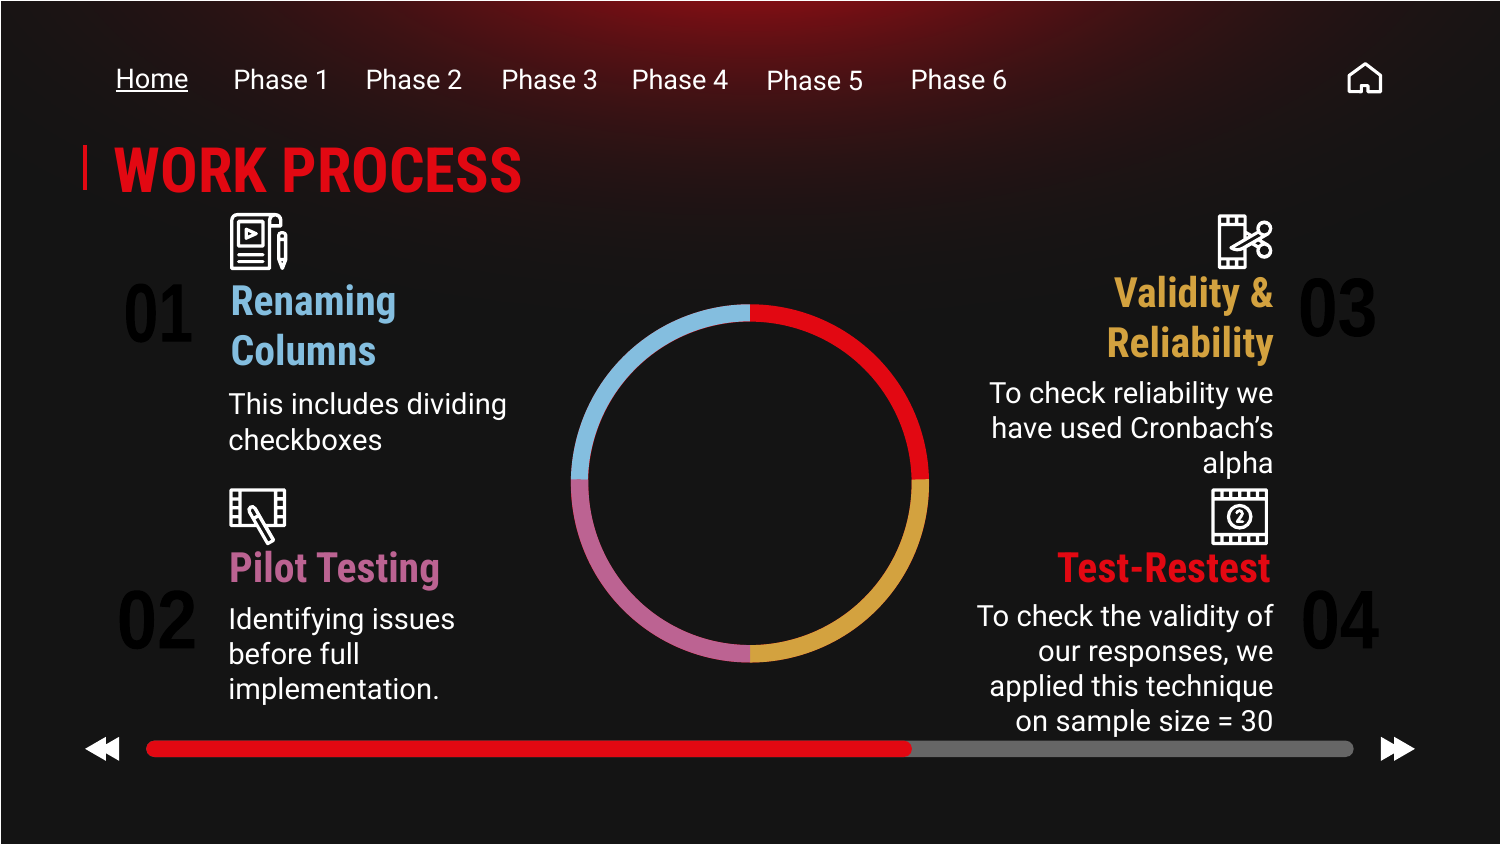

Home
Phase 1
Phase 2
Phase 3
Phase 5
Phase 4
Phase 6

# WORK PROCESS
Conclusions

03
01
Validity & Reliability
Renaming Columns

This includes dividing checkboxes
To check reliability we have used Cronbach’s alpha

Pilot Testing
Test-Restest
02
04
Identifying issues before full implementation.
To check the validity of our responses, we applied this technique on sample size = 30

After applying Cronbach’s alpha and Test-Restest we have concluded that:

The highest value of alpha we have achieved is: 0.43 which is quite acceptable.
only 2 responses of our 30-sample have answered different answers between each one he had answered it, so we have achieved validity.